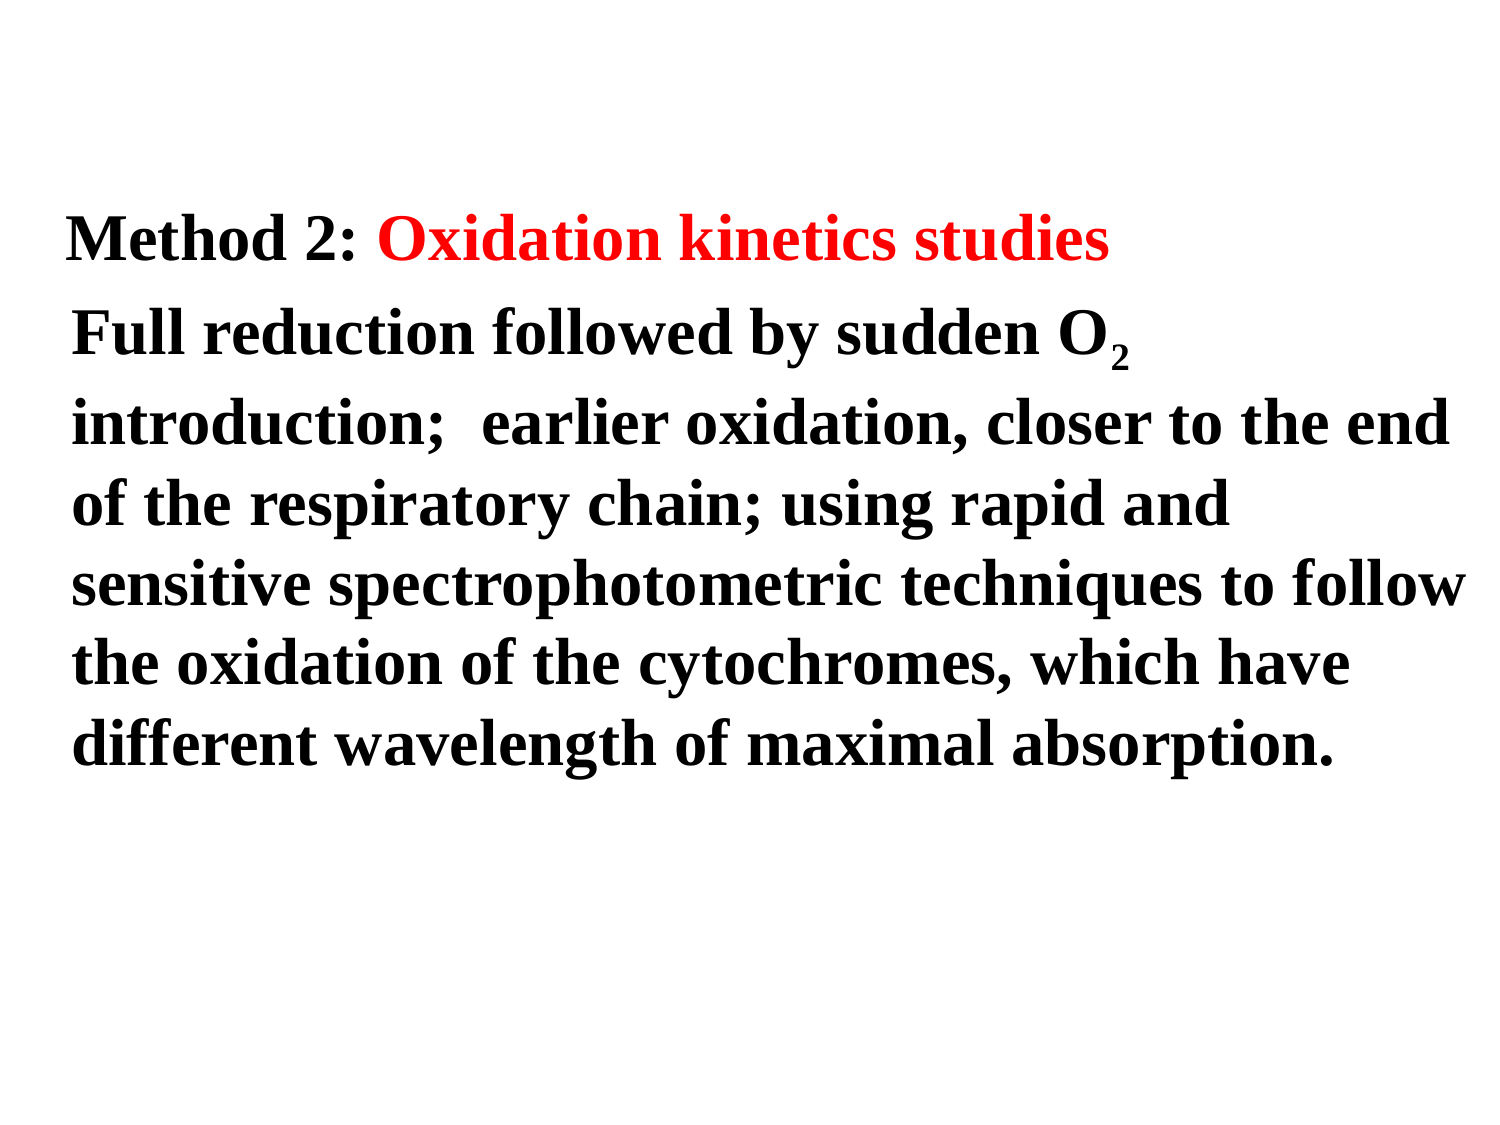

Method 2: Oxidation kinetics studies
	Full reduction followed by sudden O2 introduction;  earlier oxidation, closer to the end of the respiratory chain; using rapid and sensitive spectrophotometric techniques to follow the oxidation of the cytochromes, which have different wavelength of maximal absorption.